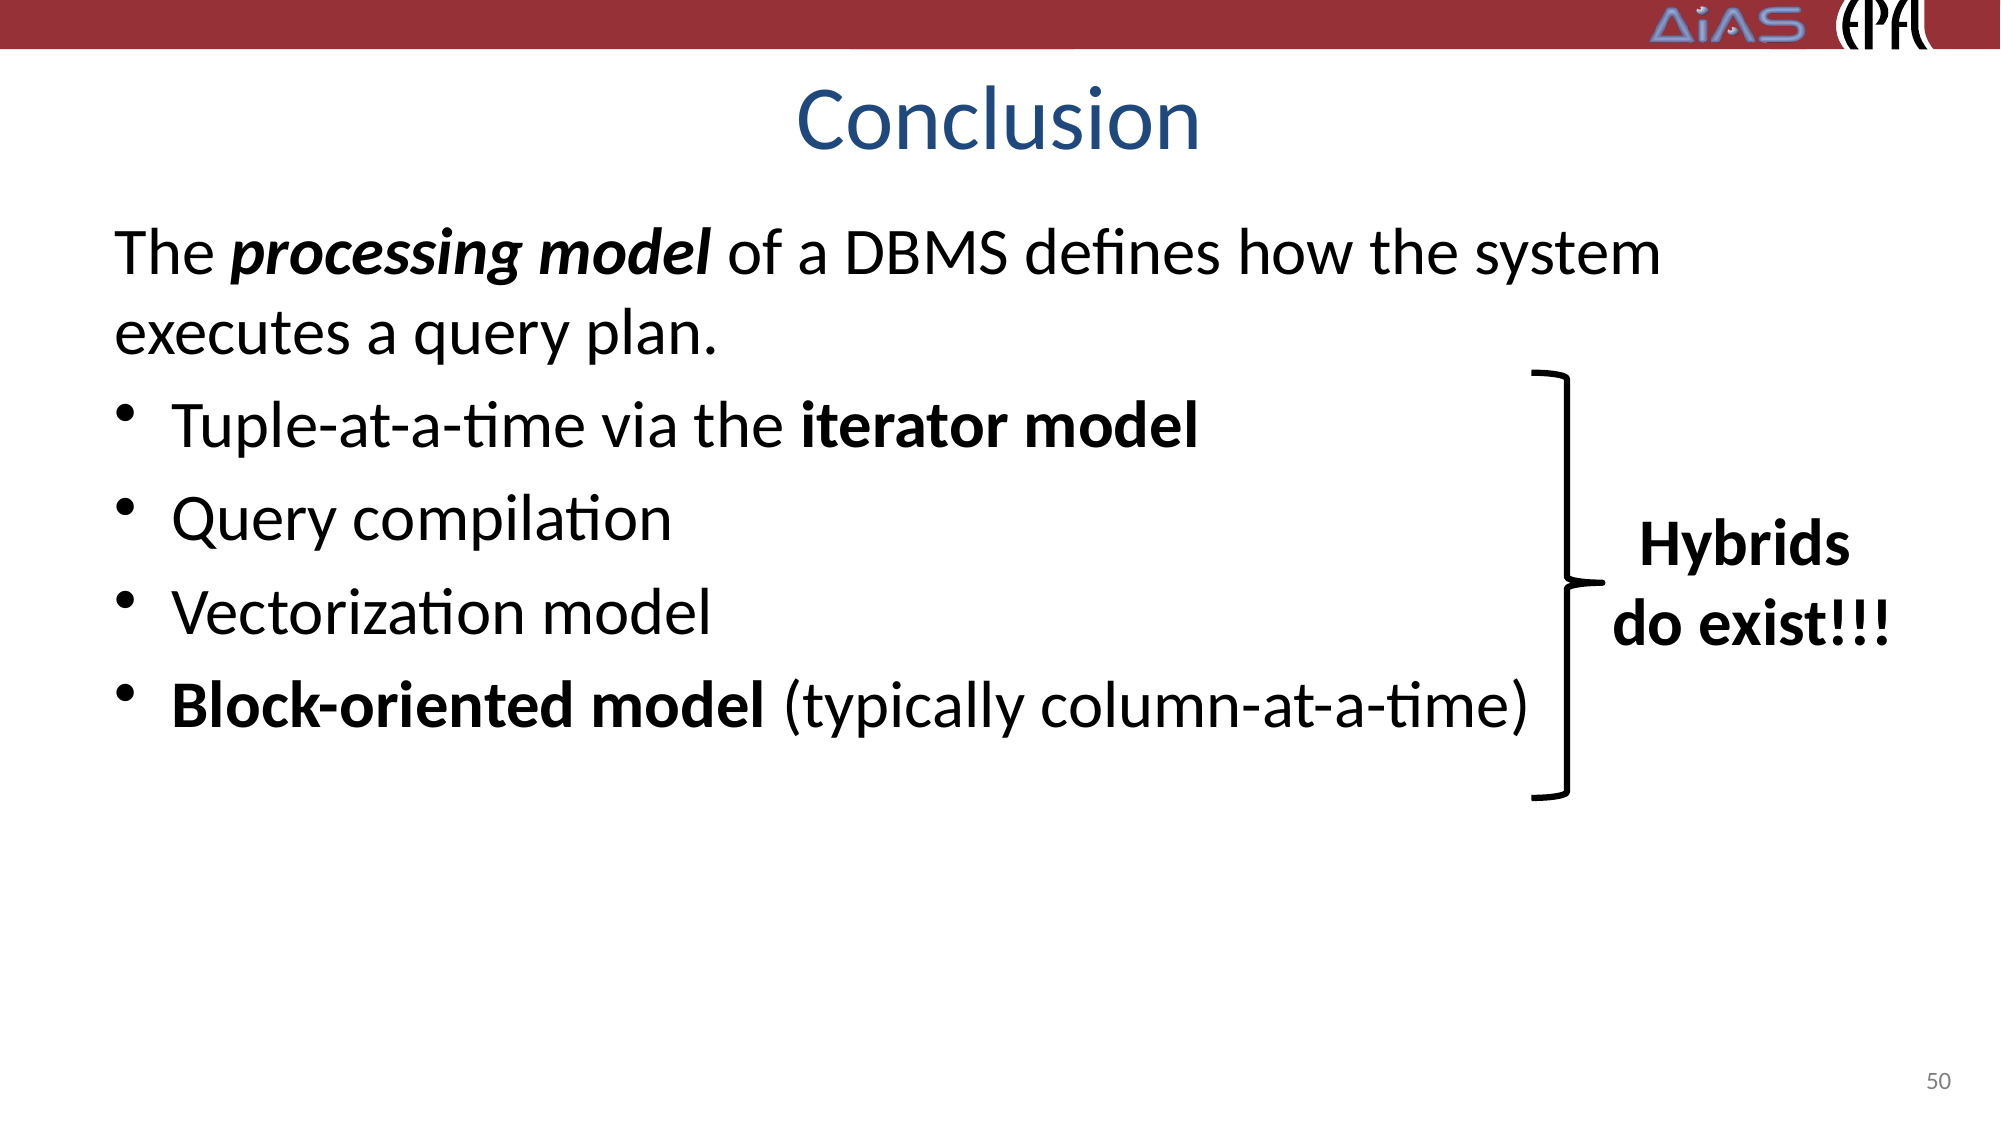

# Conclusion
The processing model of a DBMS defines how the system executes a query plan.
Tuple-at-a-time via the iterator model
Query compilation
Vectorization model
Block-oriented model (typically column-at-a-time)

Hybrids
do exist!!!
50